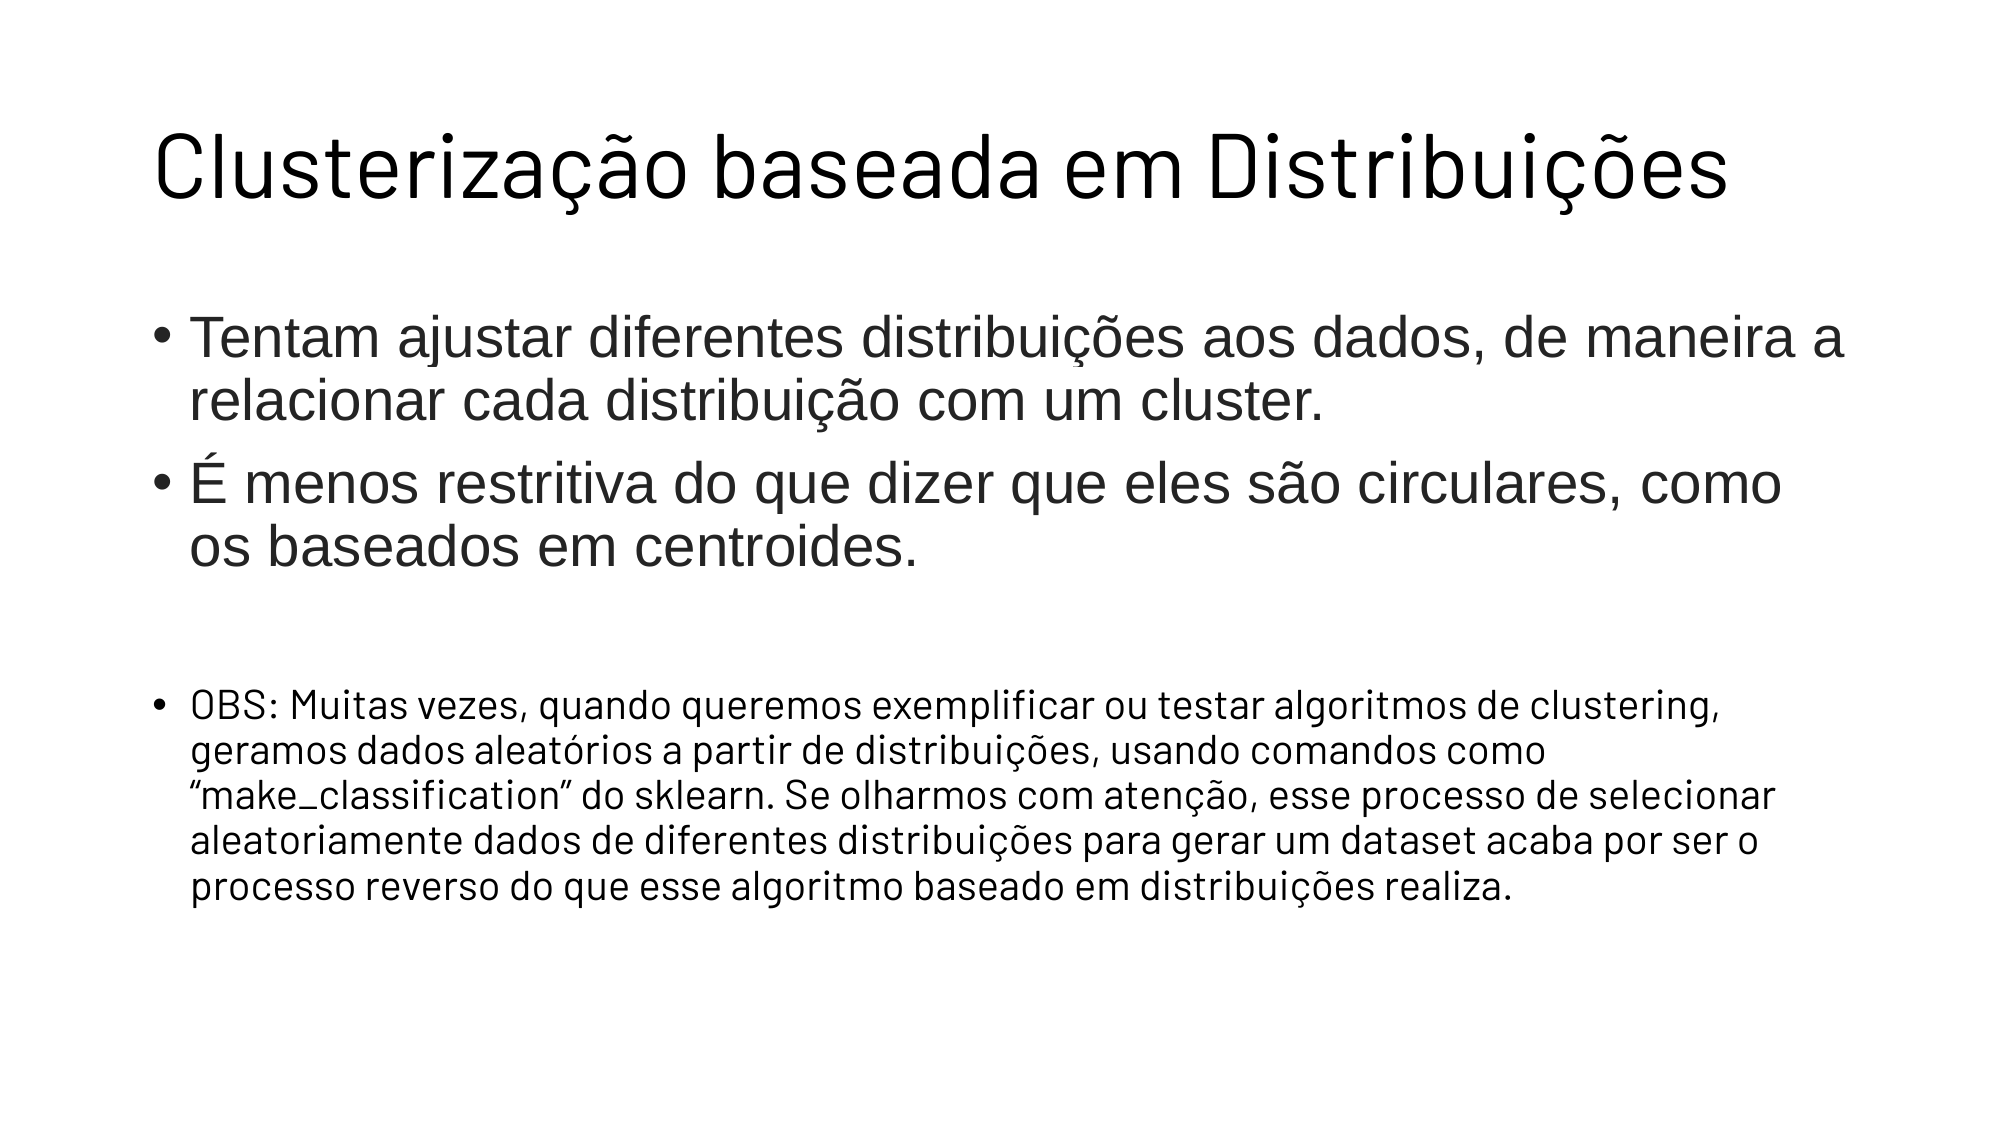

# Clusterização baseada em Distribuições
Tentam ajustar diferentes distribuições aos dados, de maneira a relacionar cada distribuição com um cluster.
É menos restritiva do que dizer que eles são circulares, como os baseados em centroides.

OBS: Muitas vezes, quando queremos exemplificar ou testar algoritmos de clustering, geramos dados aleatórios a partir de distribuições, usando comandos como “make_classification” do sklearn. Se olharmos com atenção, esse processo de selecionar aleatoriamente dados de diferentes distribuições para gerar um dataset acaba por ser o processo reverso do que esse algoritmo baseado em distribuições realiza.